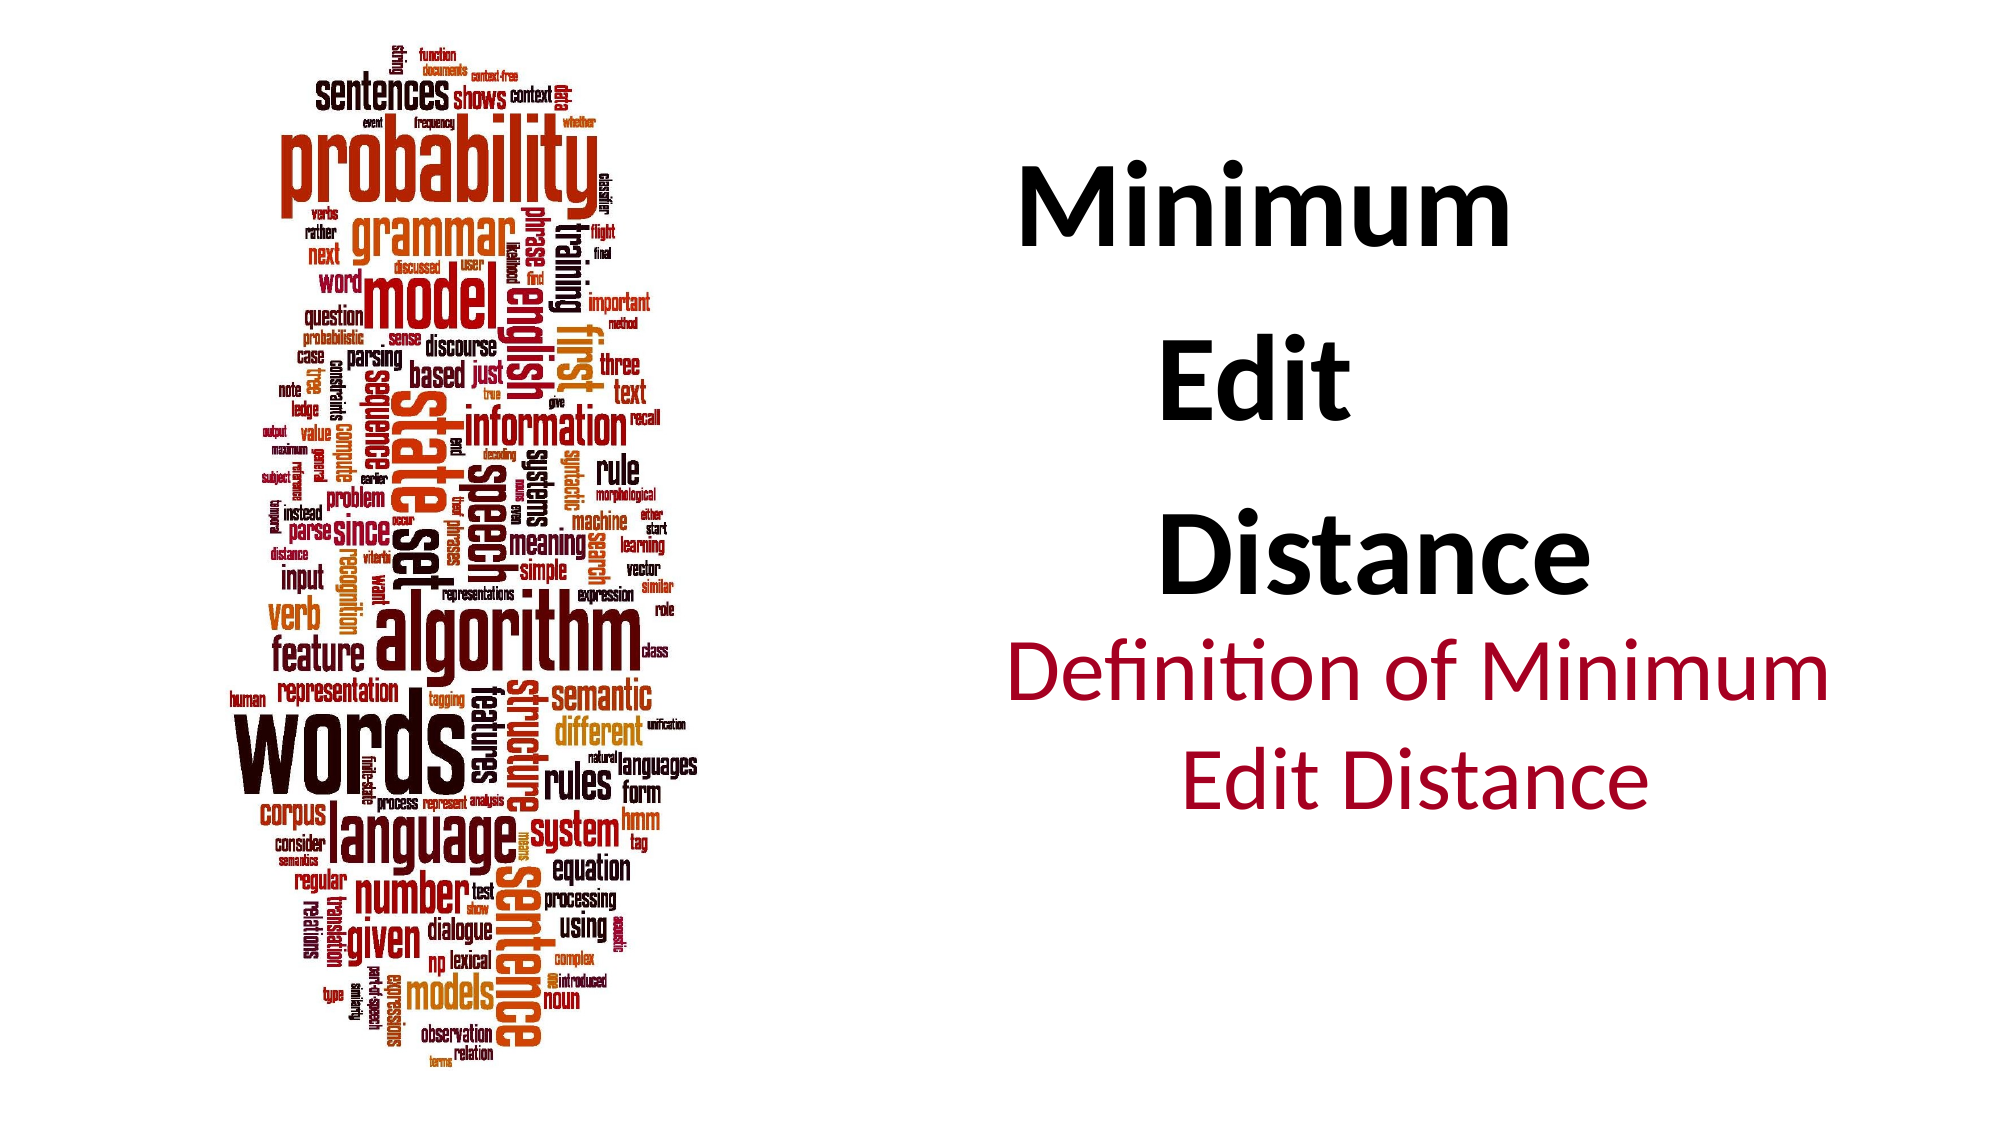

# Minimum Edit  Distance
Definition of Minimum  Edit Distance